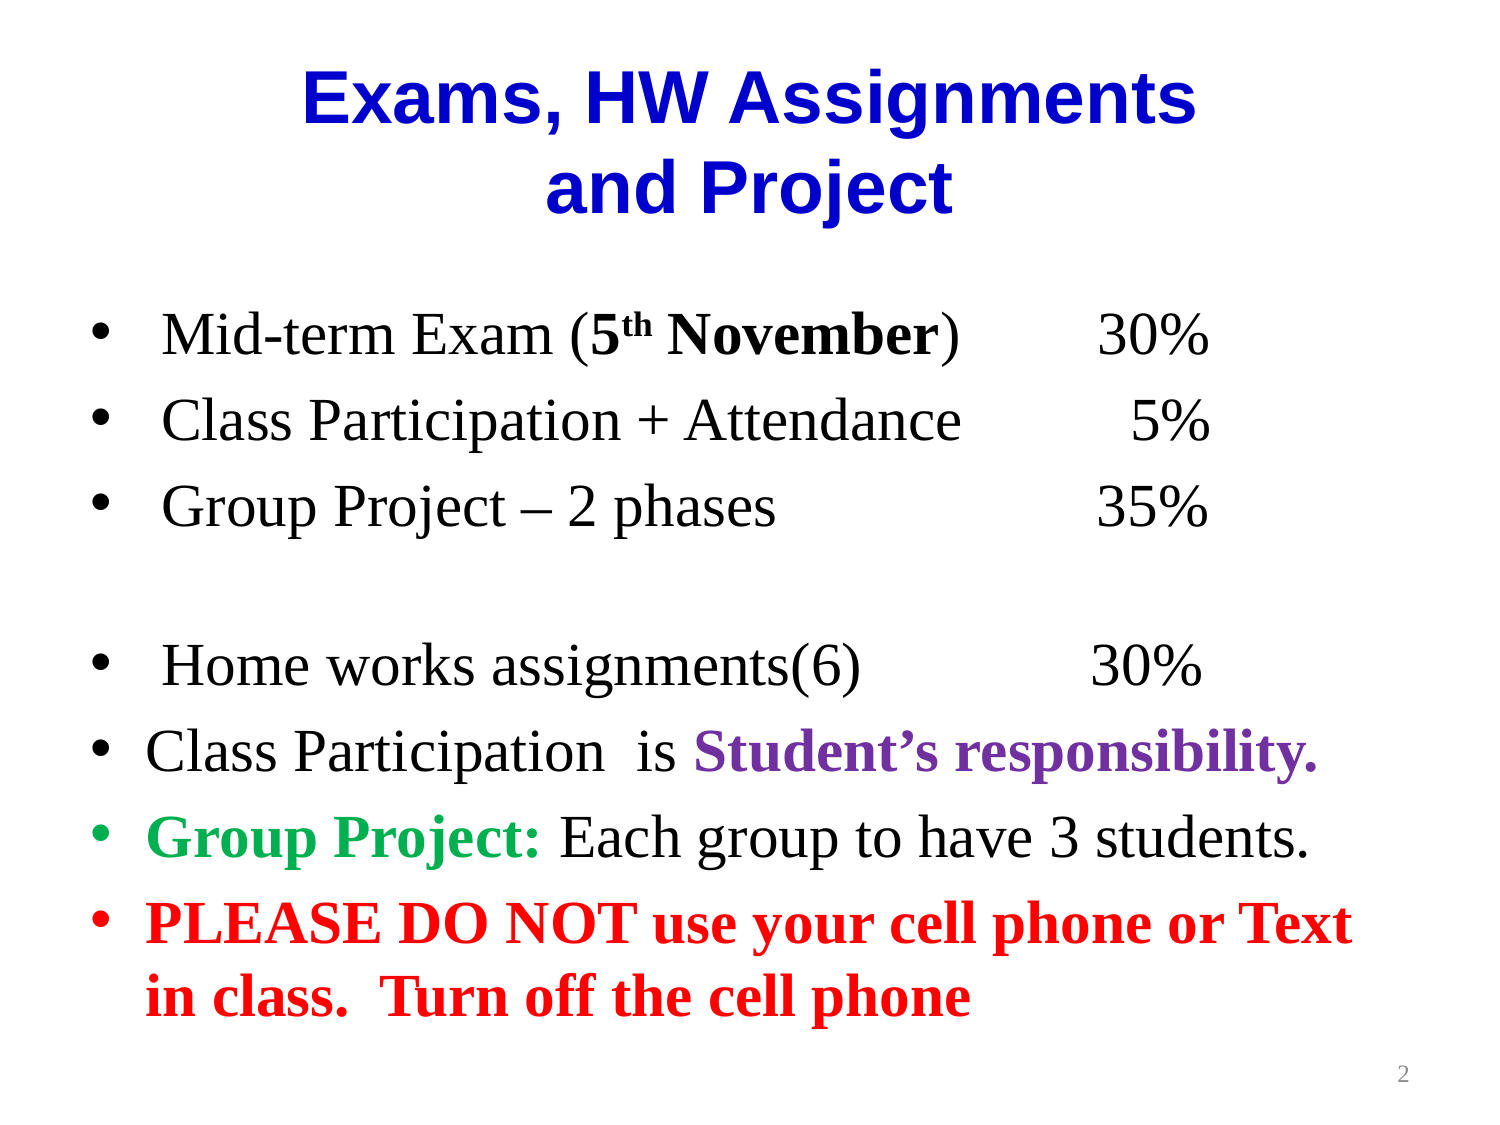

# Exams, HW Assignments and Project

 Mid-term Exam (5th November)         30%
 Class Participation + Attendance           5%
 Group Project – 2 phases                     35%
 Home works assignments(6)               30%
Class Participation  is Student’s responsibility.
Group Project: Each group to have 3 students.
PLEASE DO NOT use your cell phone or Text in class.  Turn off the cell phone

2